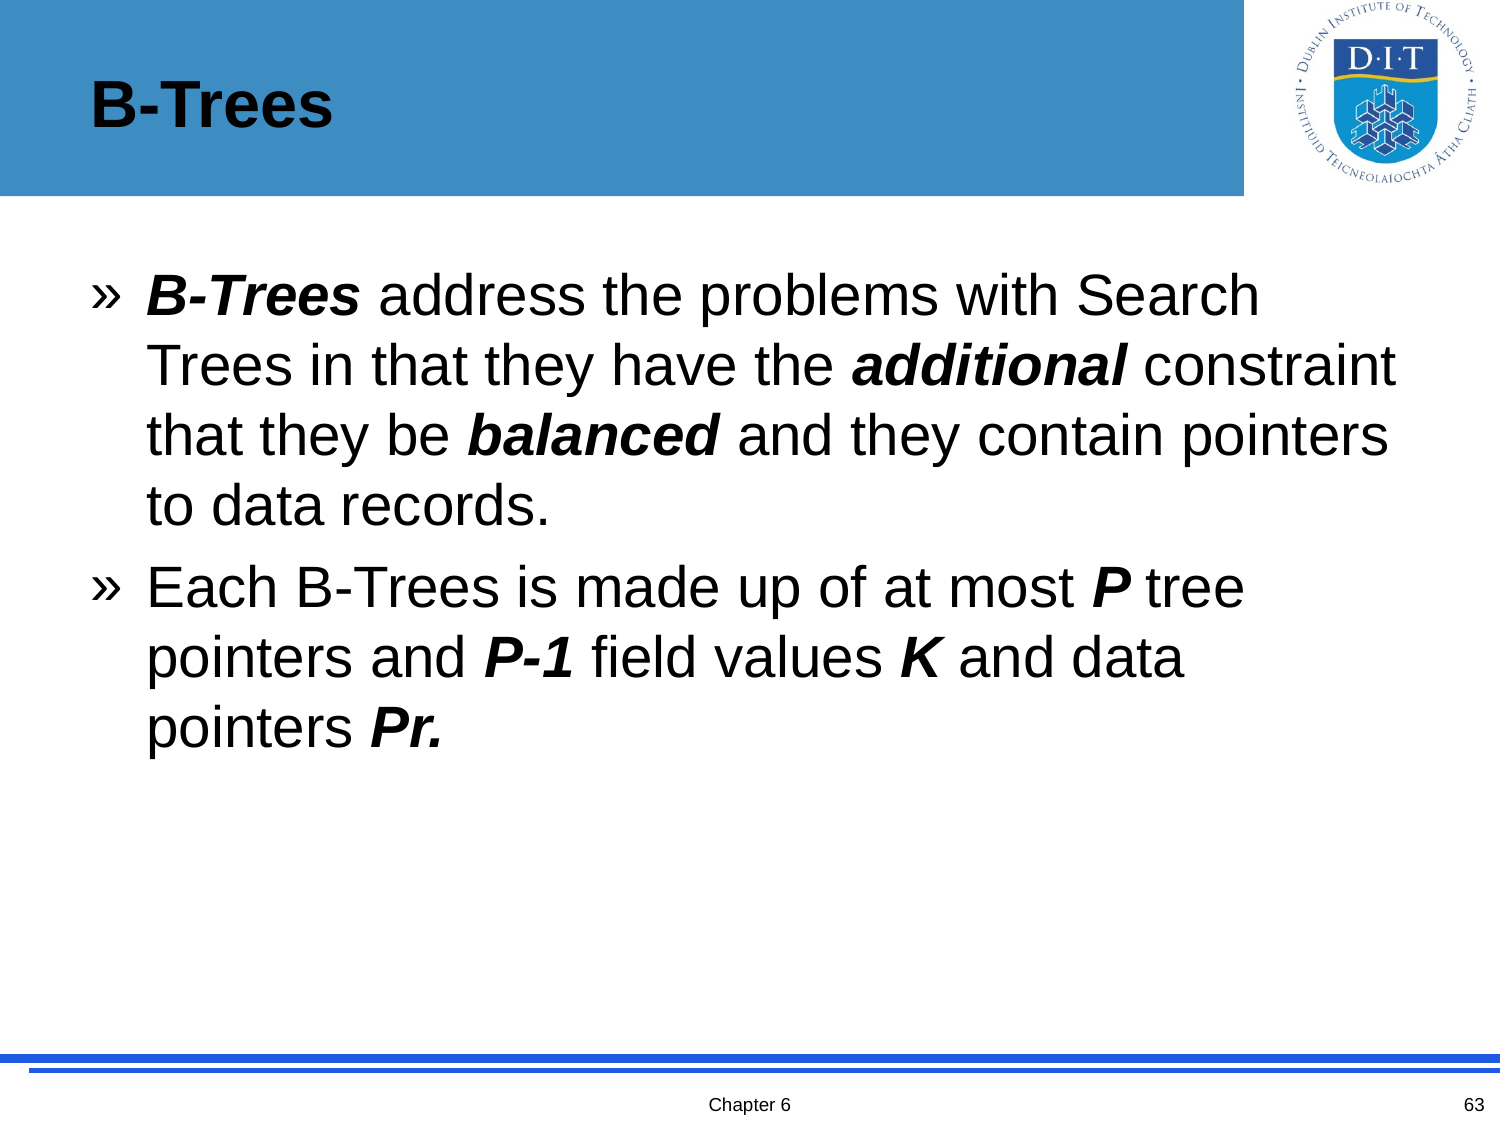

# B-Trees
B-Trees address the problems with Search Trees in that they have the additional constraint that they be balanced and they contain pointers to data records.
Each B-Trees is made up of at most P tree pointers and P-1 field values K and data pointers Pr.

Chapter 6
63